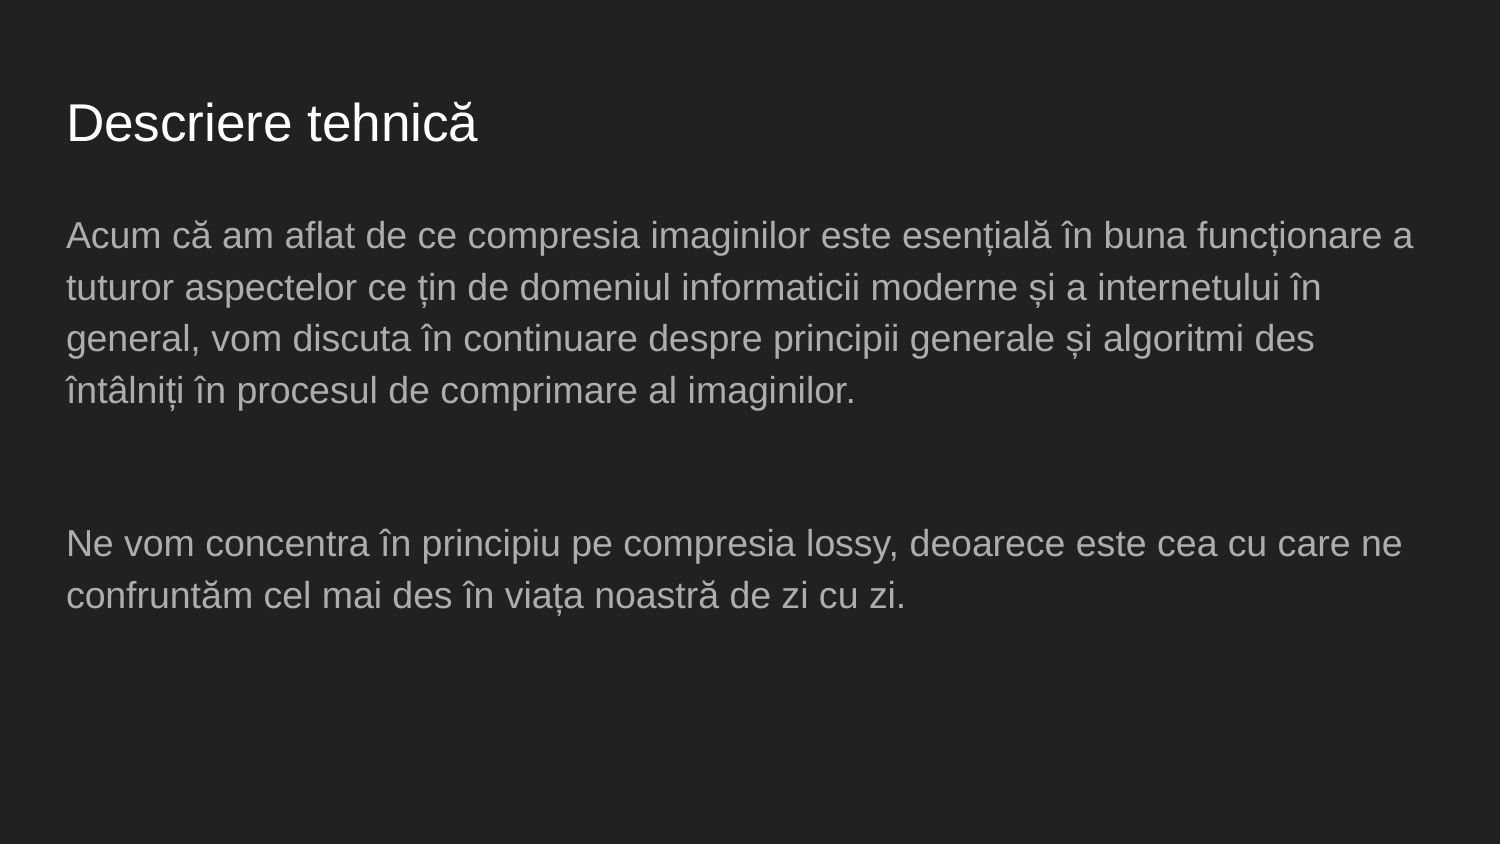

# Descriere tehnică
Acum că am aflat de ce compresia imaginilor este esențială în buna funcționare a tuturor aspectelor ce țin de domeniul informaticii moderne și a internetului în general, vom discuta în continuare despre principii generale și algoritmi des întâlniți în procesul de comprimare al imaginilor.

Ne vom concentra în principiu pe compresia lossy, deoarece este cea cu care ne confruntăm cel mai des în viața noastră de zi cu zi.